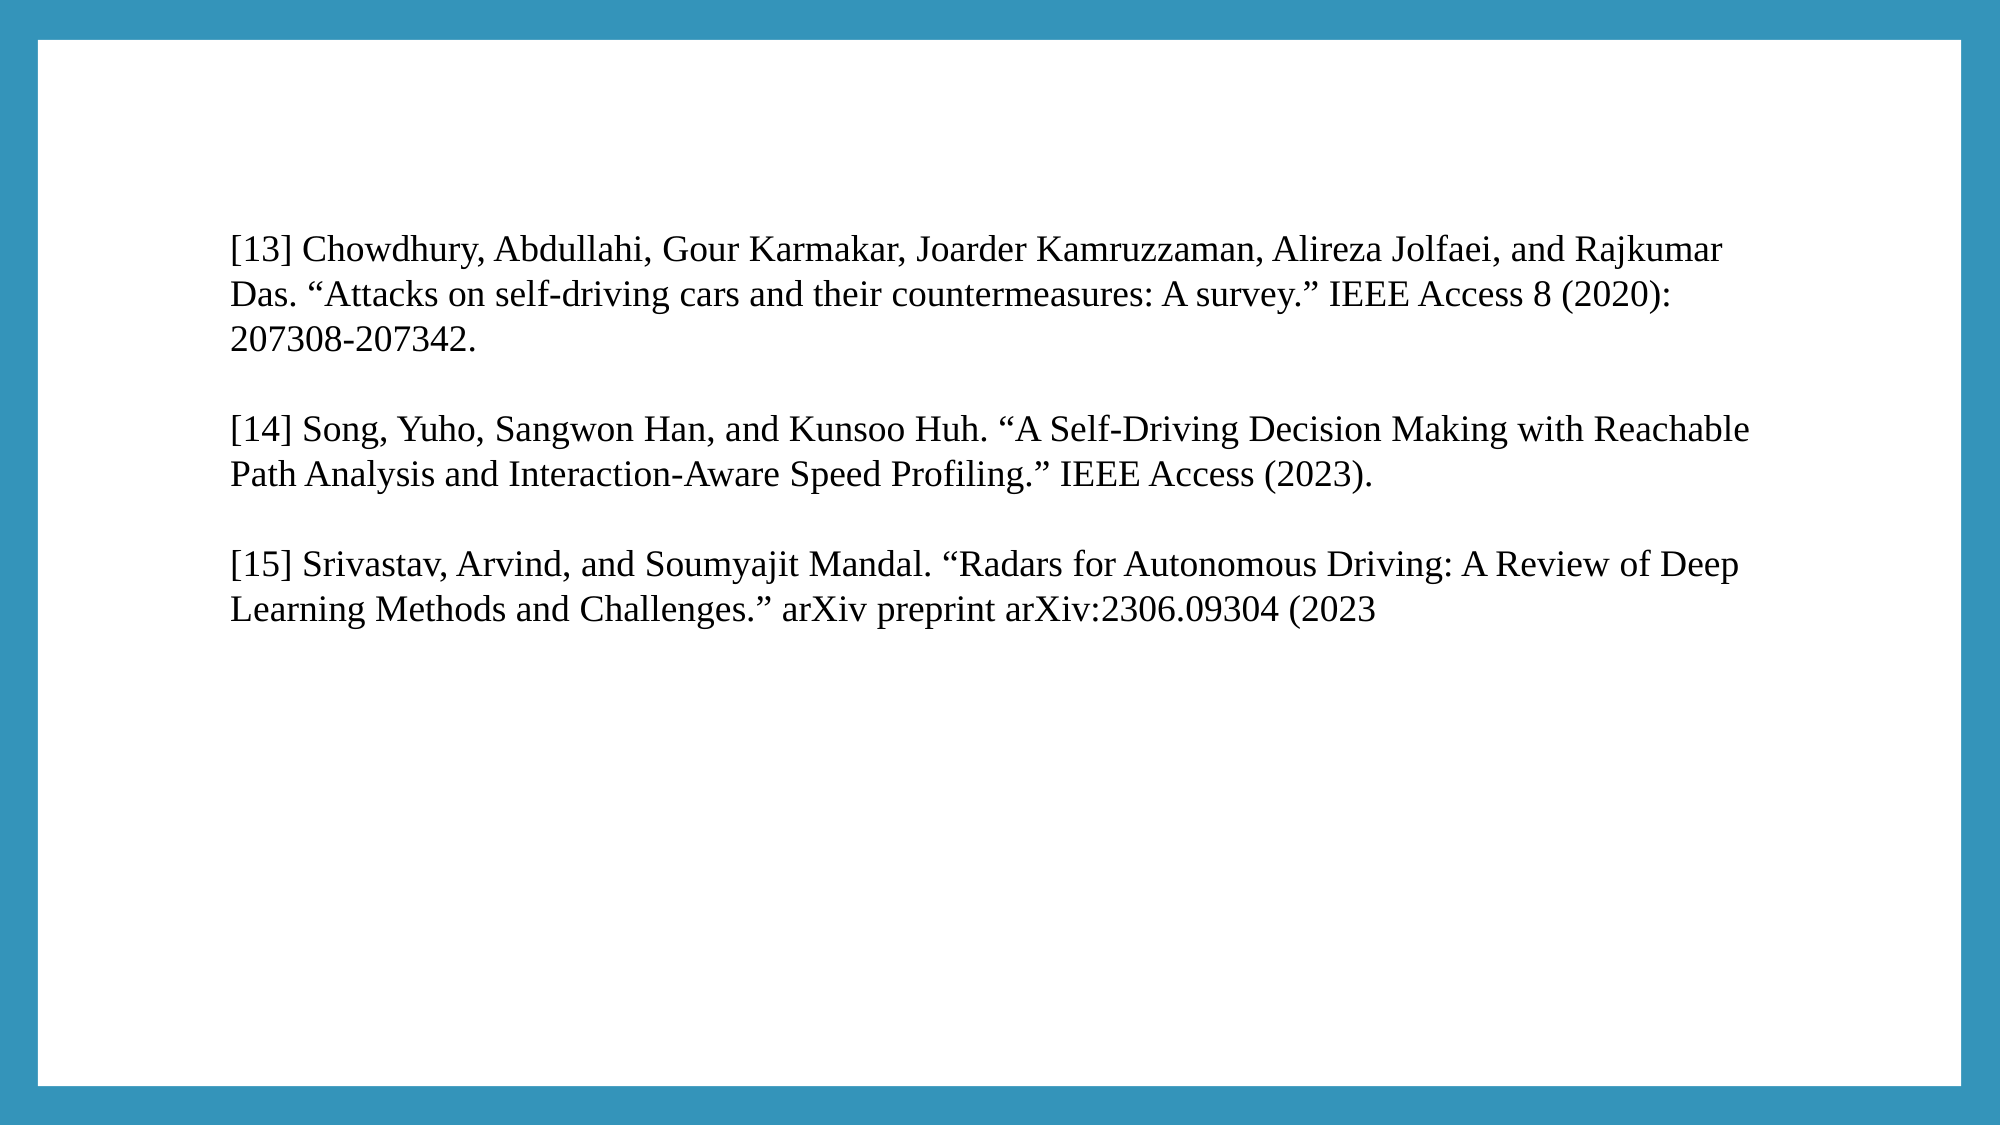

[13] Chowdhury, Abdullahi, Gour Karmakar, Joarder Kamruzzaman, Alireza Jolfaei, and Rajkumar Das. “Attacks on self-driving cars and their countermeasures: A survey.” IEEE Access 8 (2020): 207308-207342.

[14] Song, Yuho, Sangwon Han, and Kunsoo Huh. “A Self-Driving Decision Making with Reachable Path Analysis and Interaction-Aware Speed Profiling.” IEEE Access (2023).

[15] Srivastav, Arvind, and Soumyajit Mandal. “Radars for Autonomous Driving: A Review of Deep Learning Methods and Challenges.” arXiv preprint arXiv:2306.09304 (2023